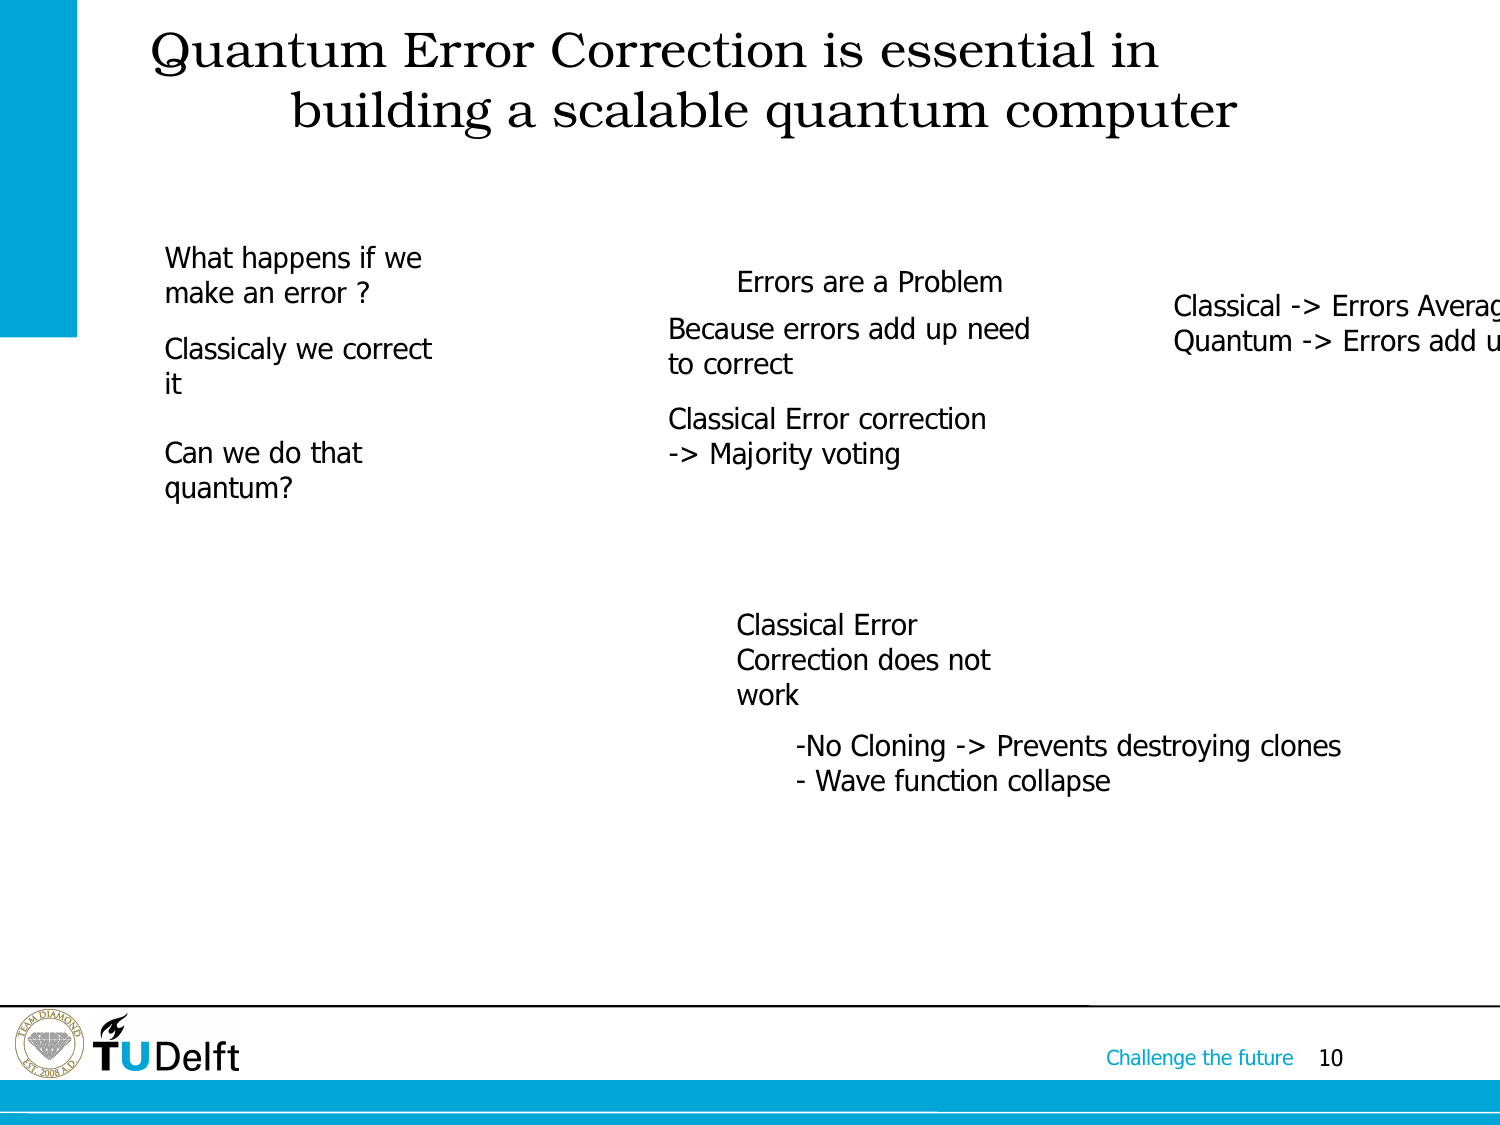

# Quantum Error Correction is essential in building a scalable quantum computer

What happens if we make an error ?
Errors are a Problem
Classical -> Errors Average out
Quantum -> Errors add up
Because errors add up need to correct
Classicaly we correct it

Can we do that quantum?
Classical Error correction -> Majority voting
Classical Error Correction does not work
-No Cloning -> Prevents destroying clones
- Wave function collapse